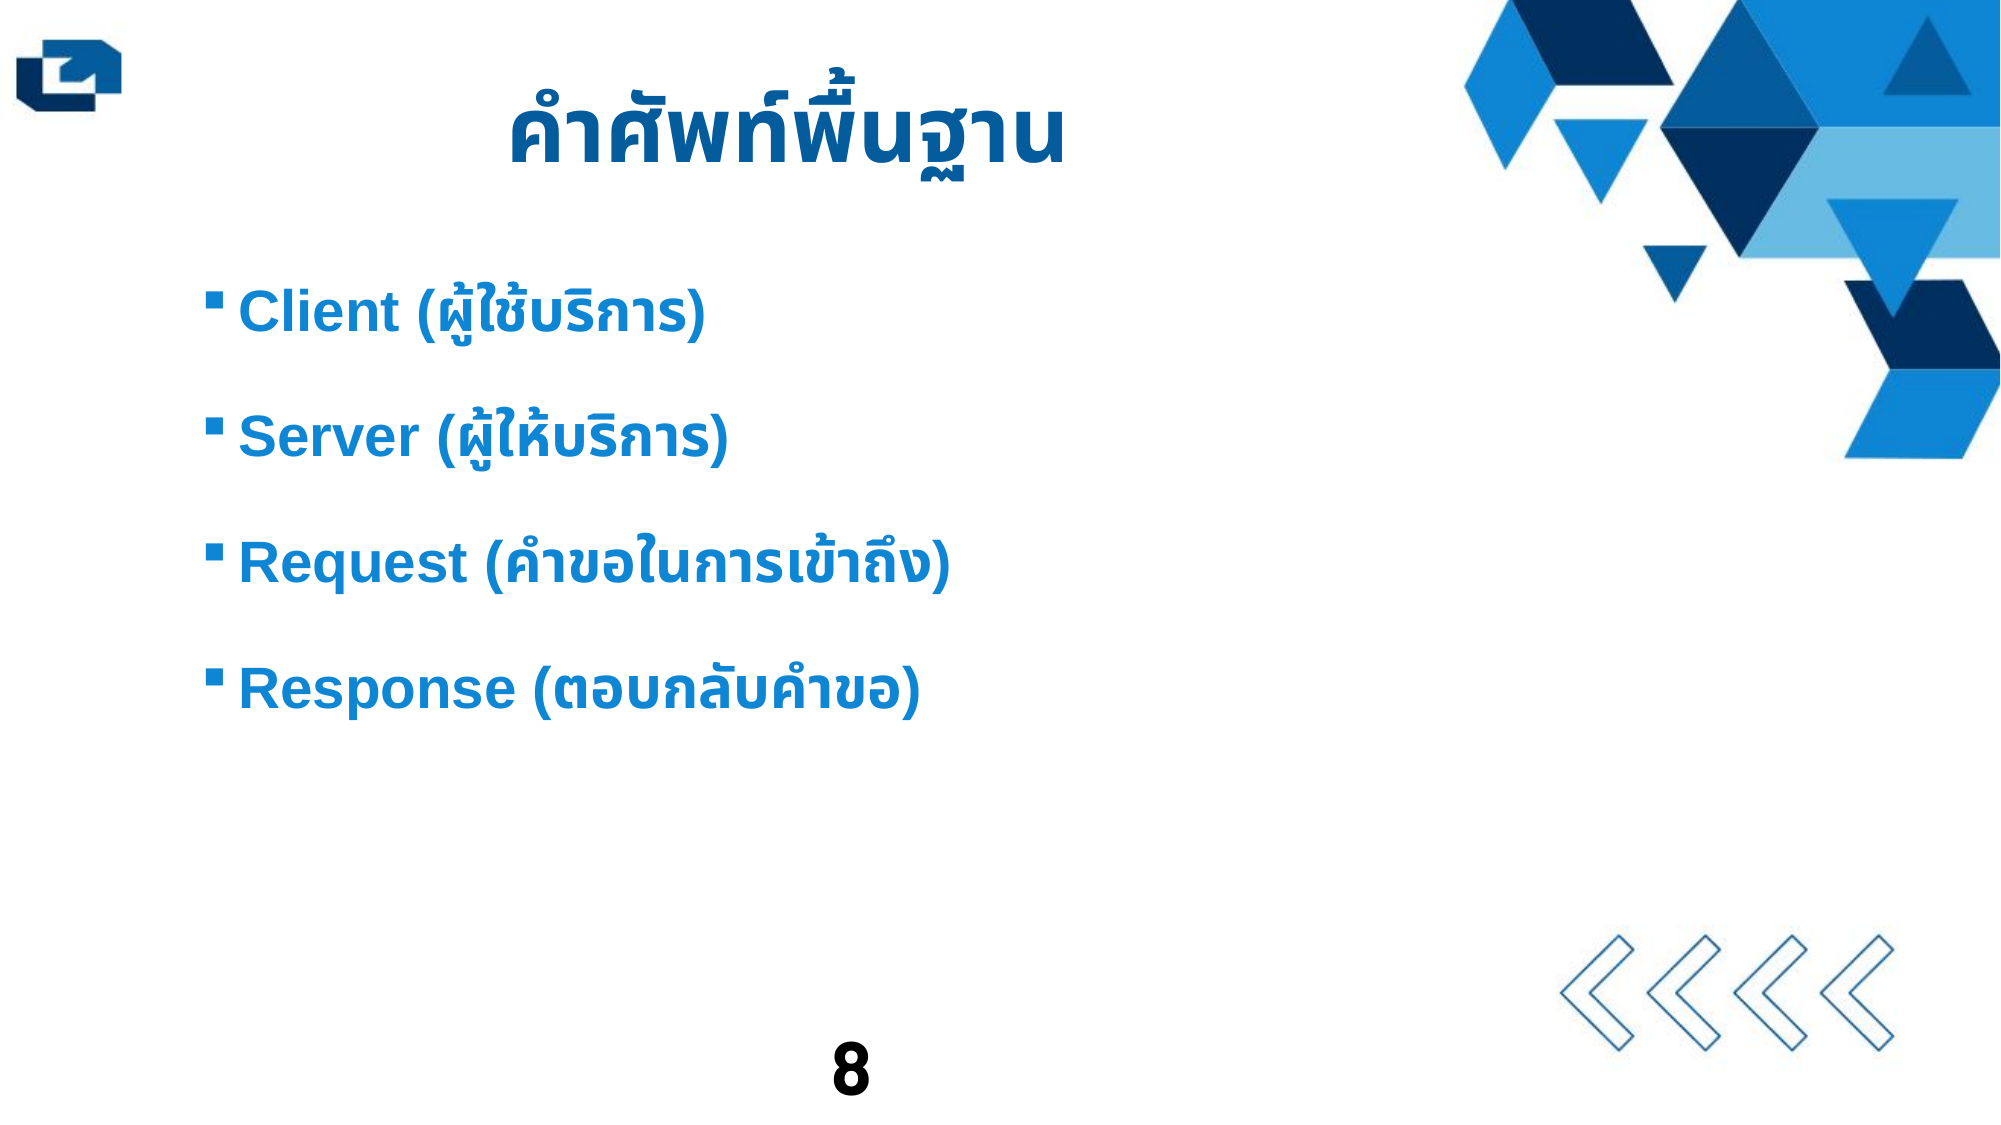

คำศัพท์พื้นฐาน
Client (ผู้ใช้บริการ)
Server (ผู้ให้บริการ)
Request (คำขอในการเข้าถึง)
Response (ตอบกลับคำขอ)

8